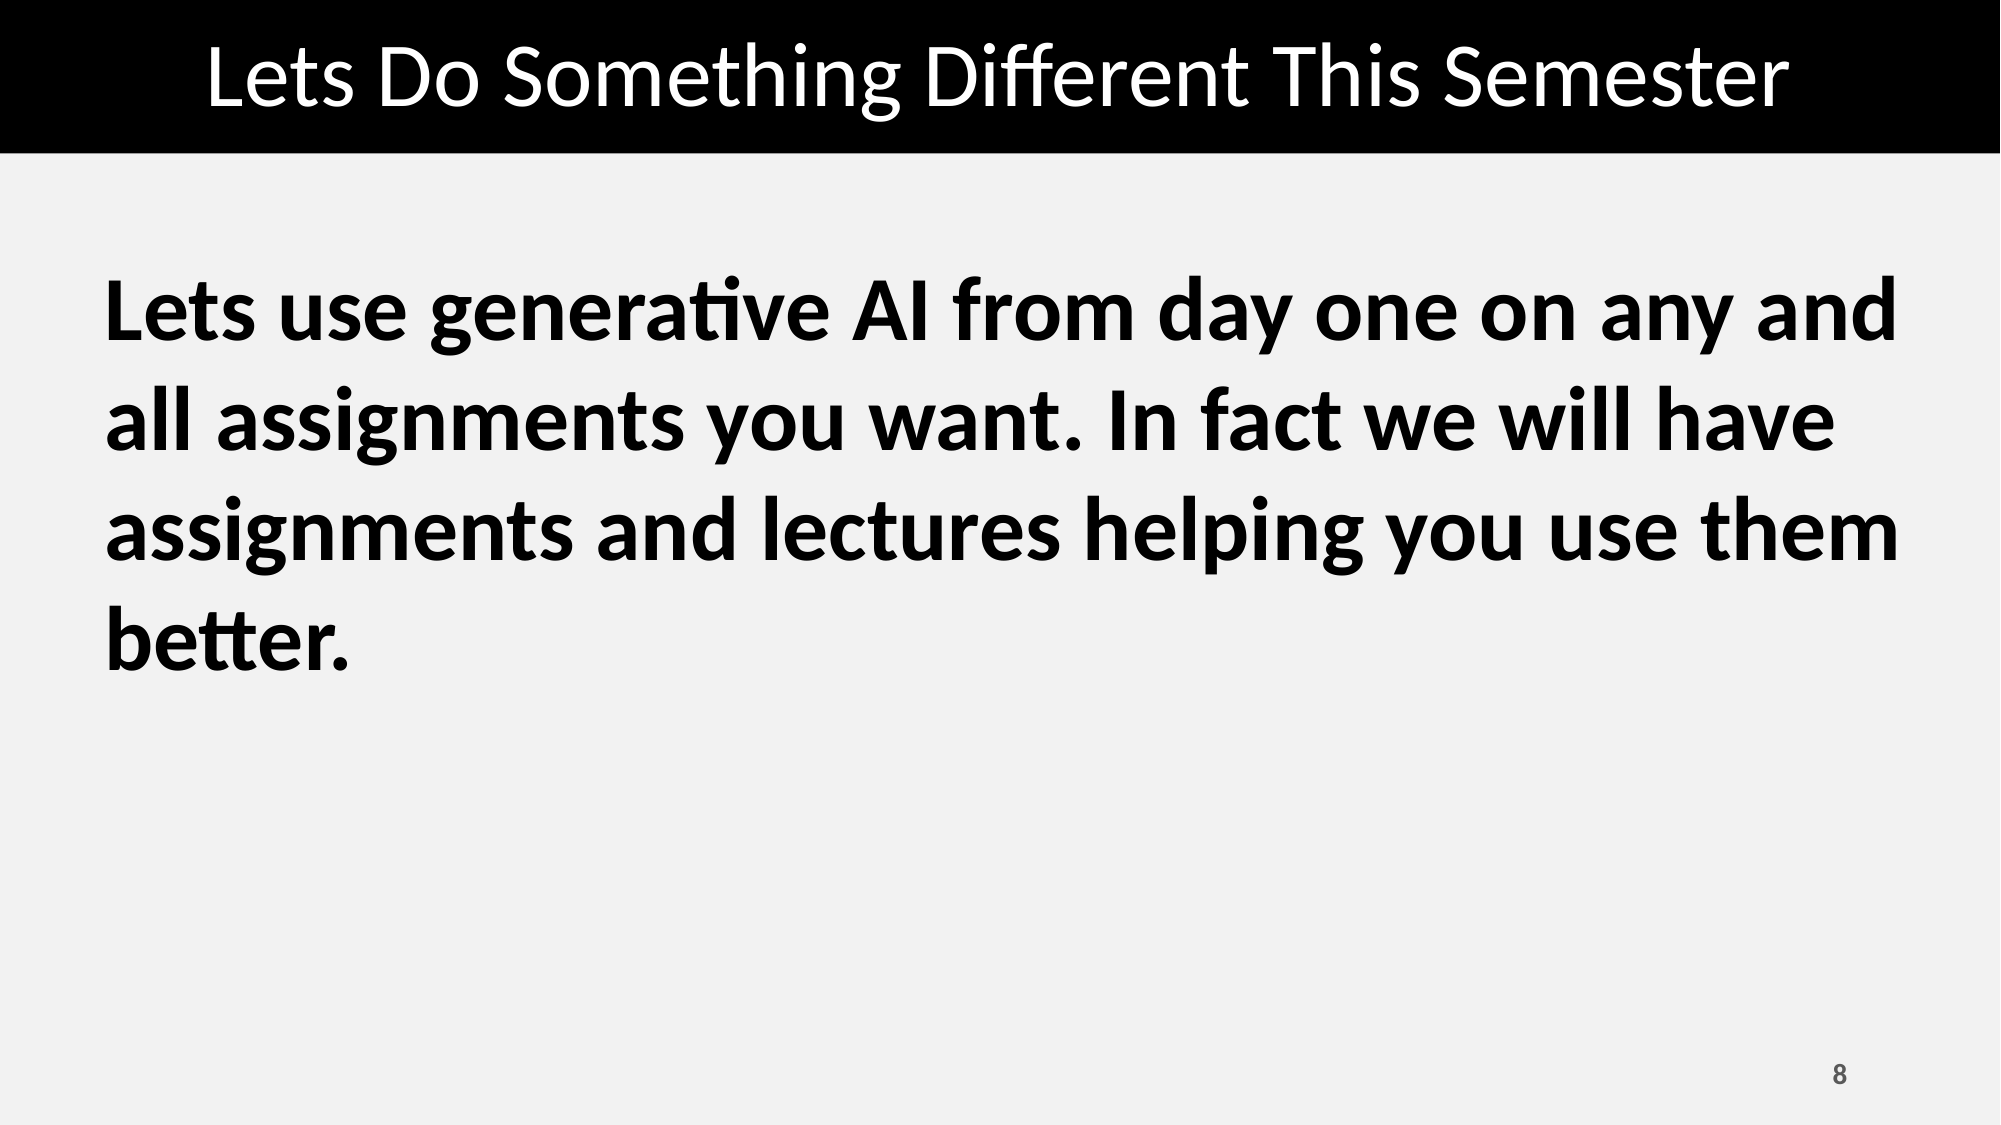

# Lets Do Something Different This Semester
Lets use generative AI from day one on any and all assignments you want. In fact we will have assignments and lectures helping you use them better.
8